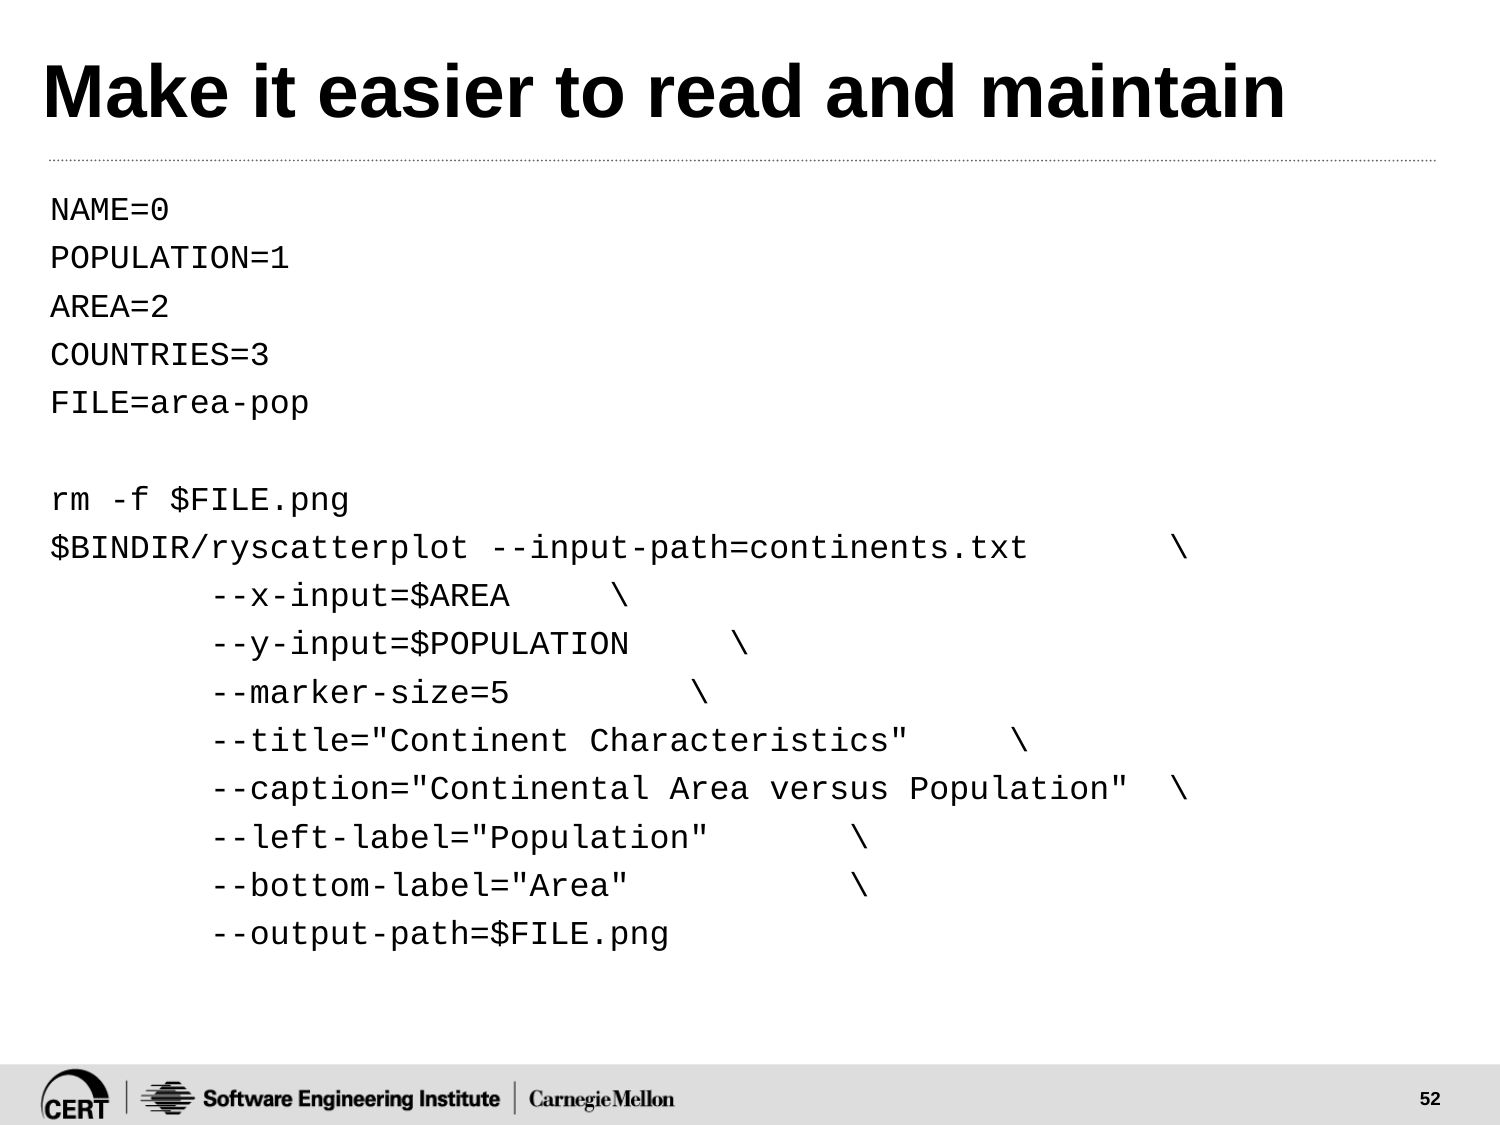

# Make it easier to read and maintain
NAME=0
POPULATION=1
AREA=2
COUNTRIES=3
FILE=area-pop

rm -f $FILE.png
$BINDIR/ryscatterplot --input-path=continents.txt       \
        --x-input=$AREA     \
        --y-input=$POPULATION     \
        --marker-size=5         \
        --title="Continent Characteristics"     \
        --caption="Continental Area versus Population"  \
        --left-label="Population"       \
        --bottom-label="Area"           \
        --output-path=$FILE.png